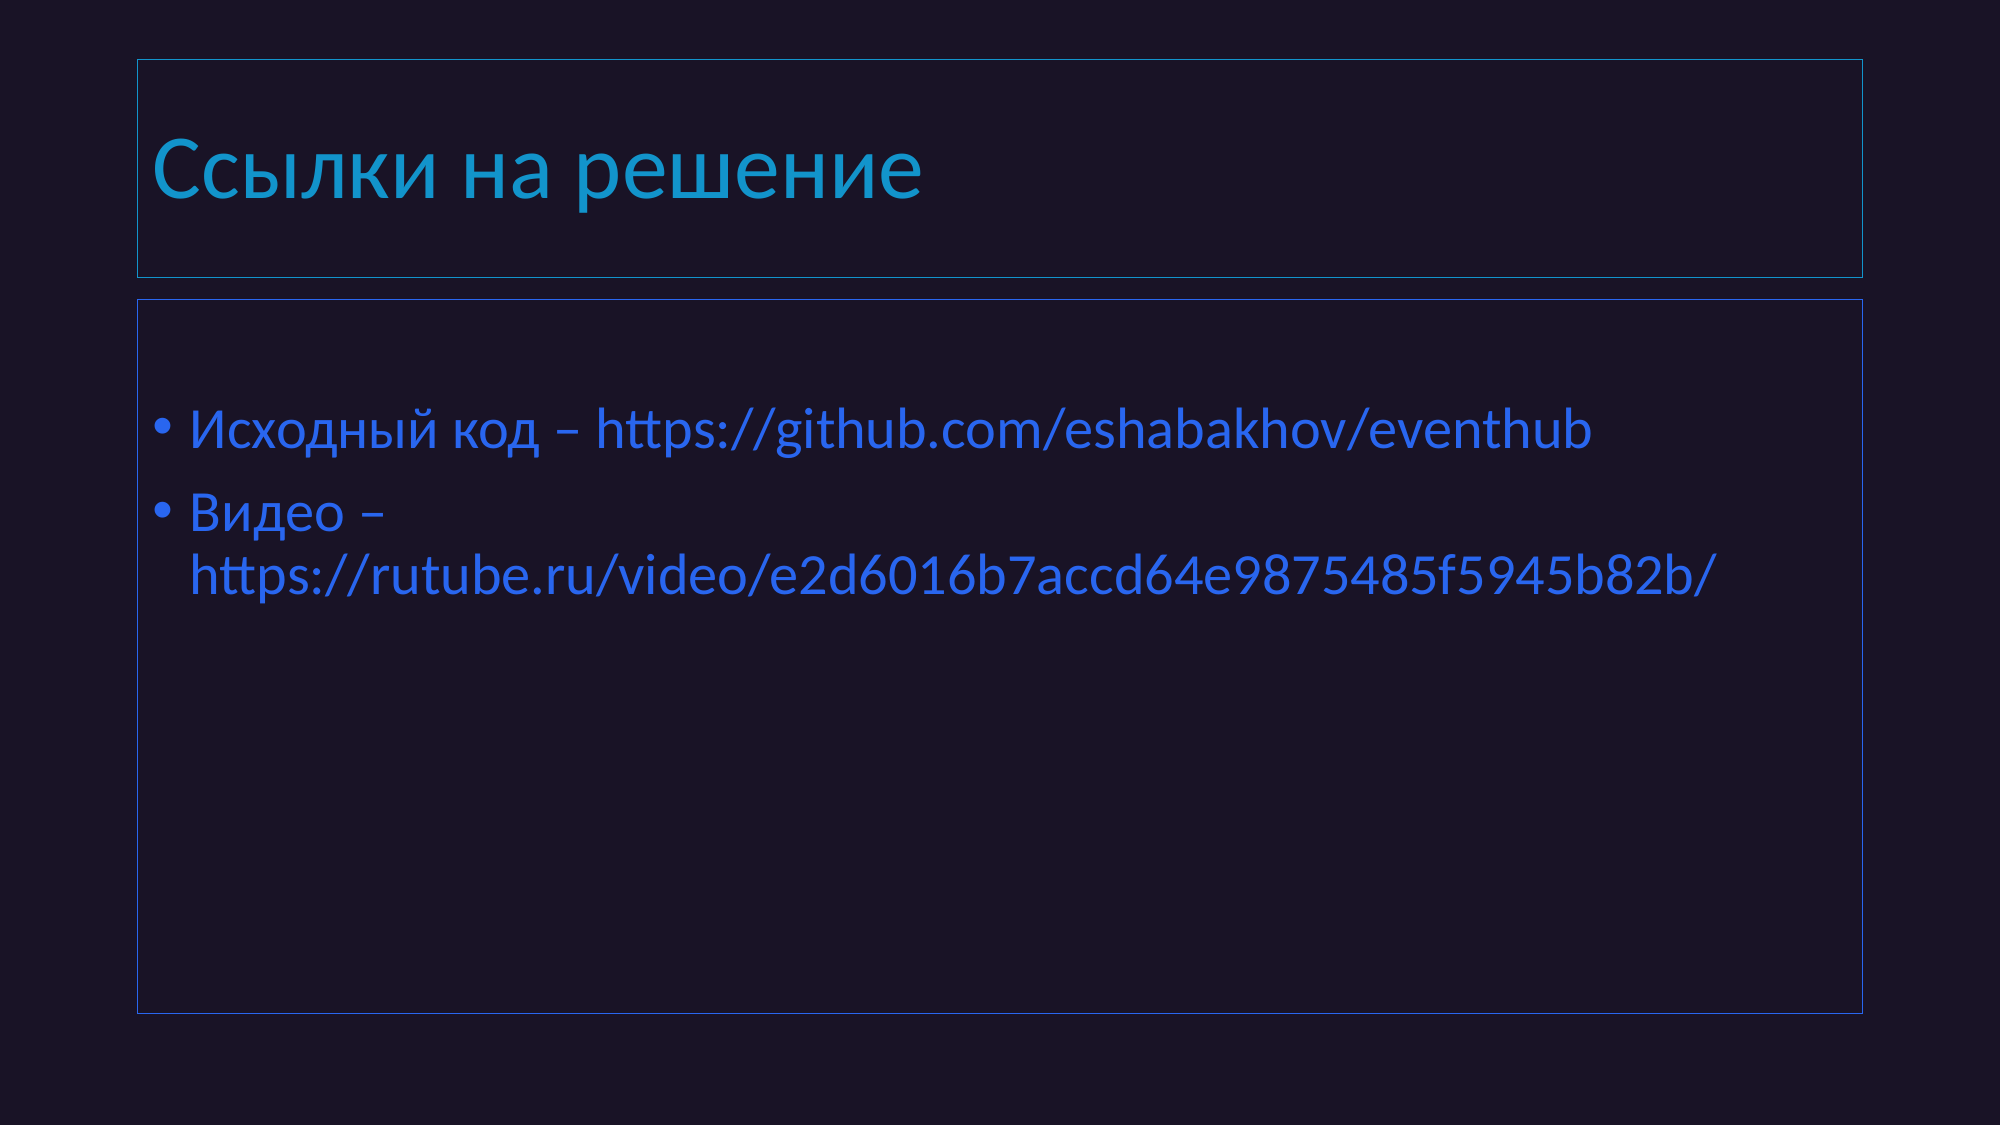

# Ссылки на решение

Исходный код – https://github.com/eshabakhov/eventhub
Видео – https://rutube.ru/video/e2d6016b7accd64e9875485f5945b82b/